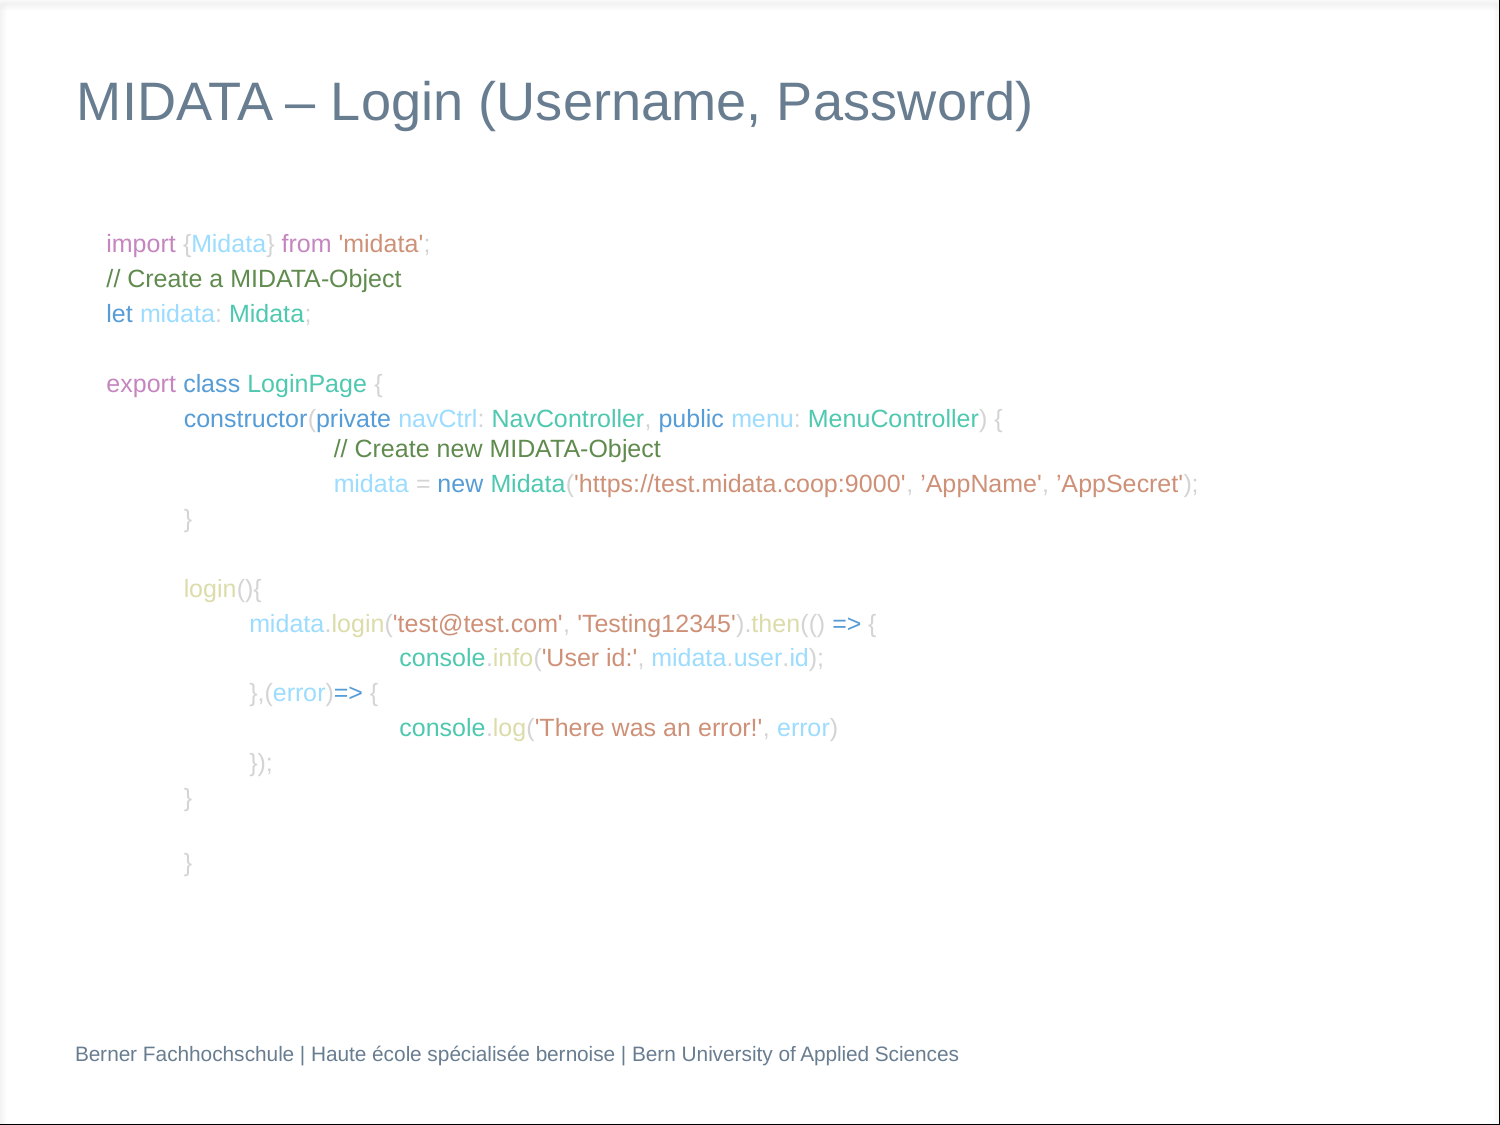

# MIDATA – Login (Username, Password)
import {Midata} from 'midata';
// Create a MIDATA-Object
let midata: Midata;

export class LoginPage {
constructor(private navCtrl: NavController, public menu: MenuController) {
	// Create new MIDATA-Object
	midata = new Midata('https://test.midata.coop:9000', ’AppName', ’AppSecret');
}

login(){
midata.login('test@test.com', 'Testing12345').then(() => {
	console.info('User id:', midata.user.id);
},(error)=> {
   	console.log('There was an error!', error)
});
}
}